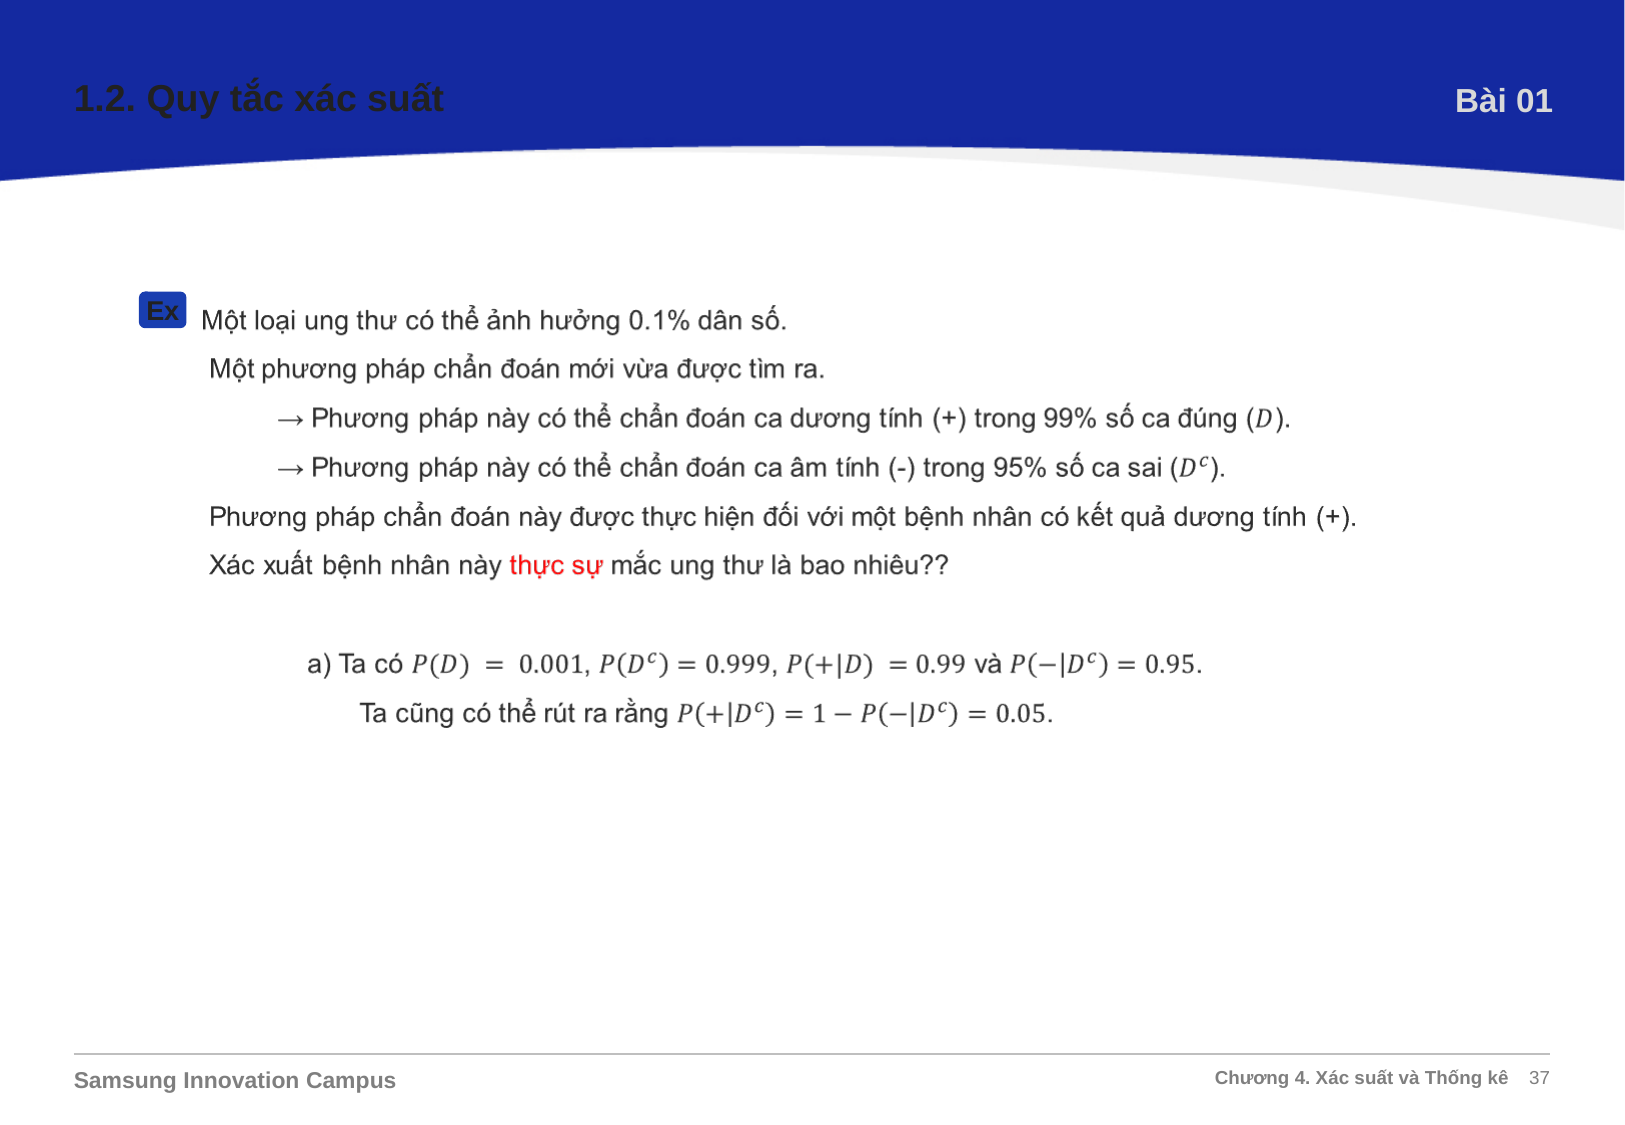

1.2. Quy tắc xác suất
Bài 01
Ví dụ về định lý Bayes:

Ex